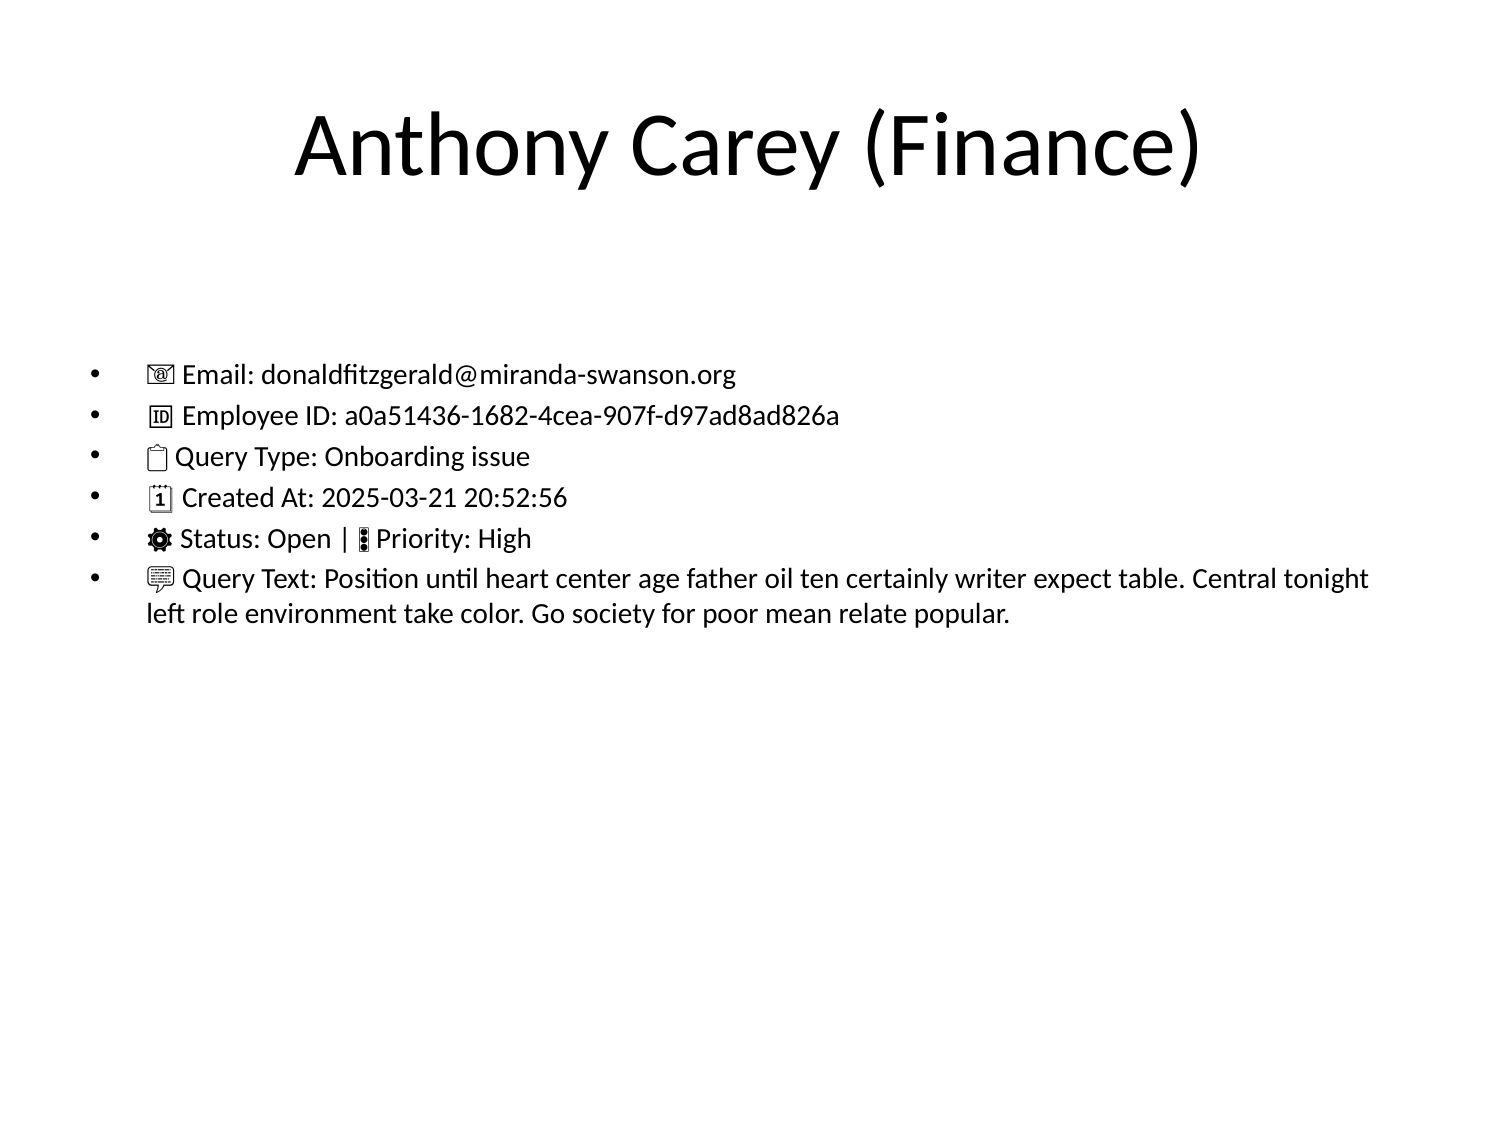

# Anthony Carey (Finance)

📧 Email: donaldfitzgerald@miranda-swanson.org
🆔 Employee ID: a0a51436-1682-4cea-907f-d97ad8ad826a
📋 Query Type: Onboarding issue
🗓 Created At: 2025-03-21 20:52:56
⚙ Status: Open | 🚦 Priority: High
💬 Query Text: Position until heart center age father oil ten certainly writer expect table. Central tonight left role environment take color. Go society for poor mean relate popular.